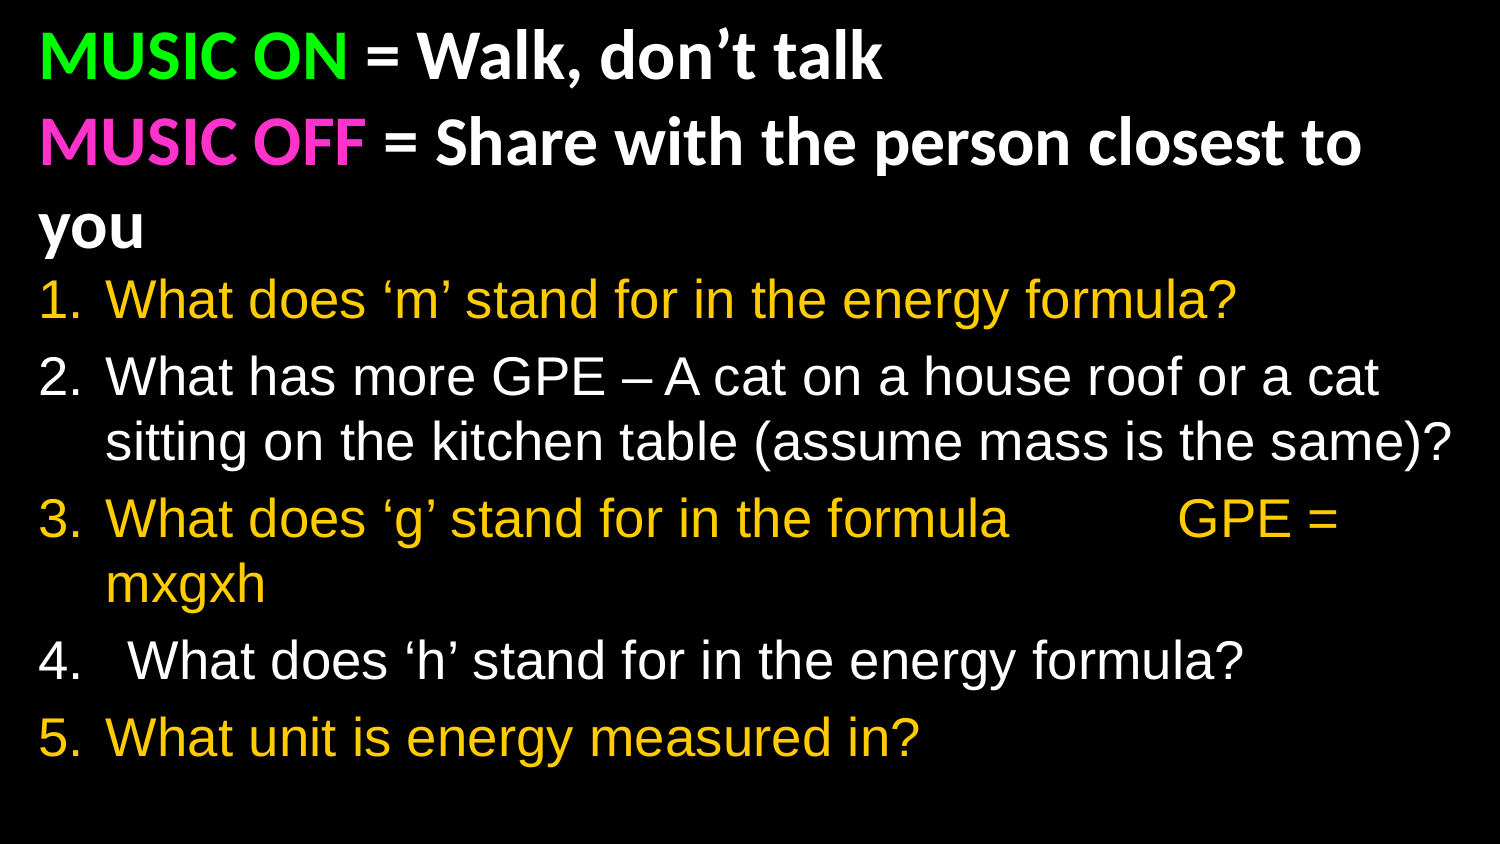

# MUSIC ON = Walk, don’t talk MUSIC OFF = Share with the person closest to you
What does ‘m’ stand for in the energy formula?
What has more GPE – A cat on a house roof or a cat sitting on the kitchen table (assume mass is the same)?
What does ‘g’ stand for in the formula           GPE = mxgxh
What does ‘h’ stand for in the energy formula?
What unit is energy measured in?